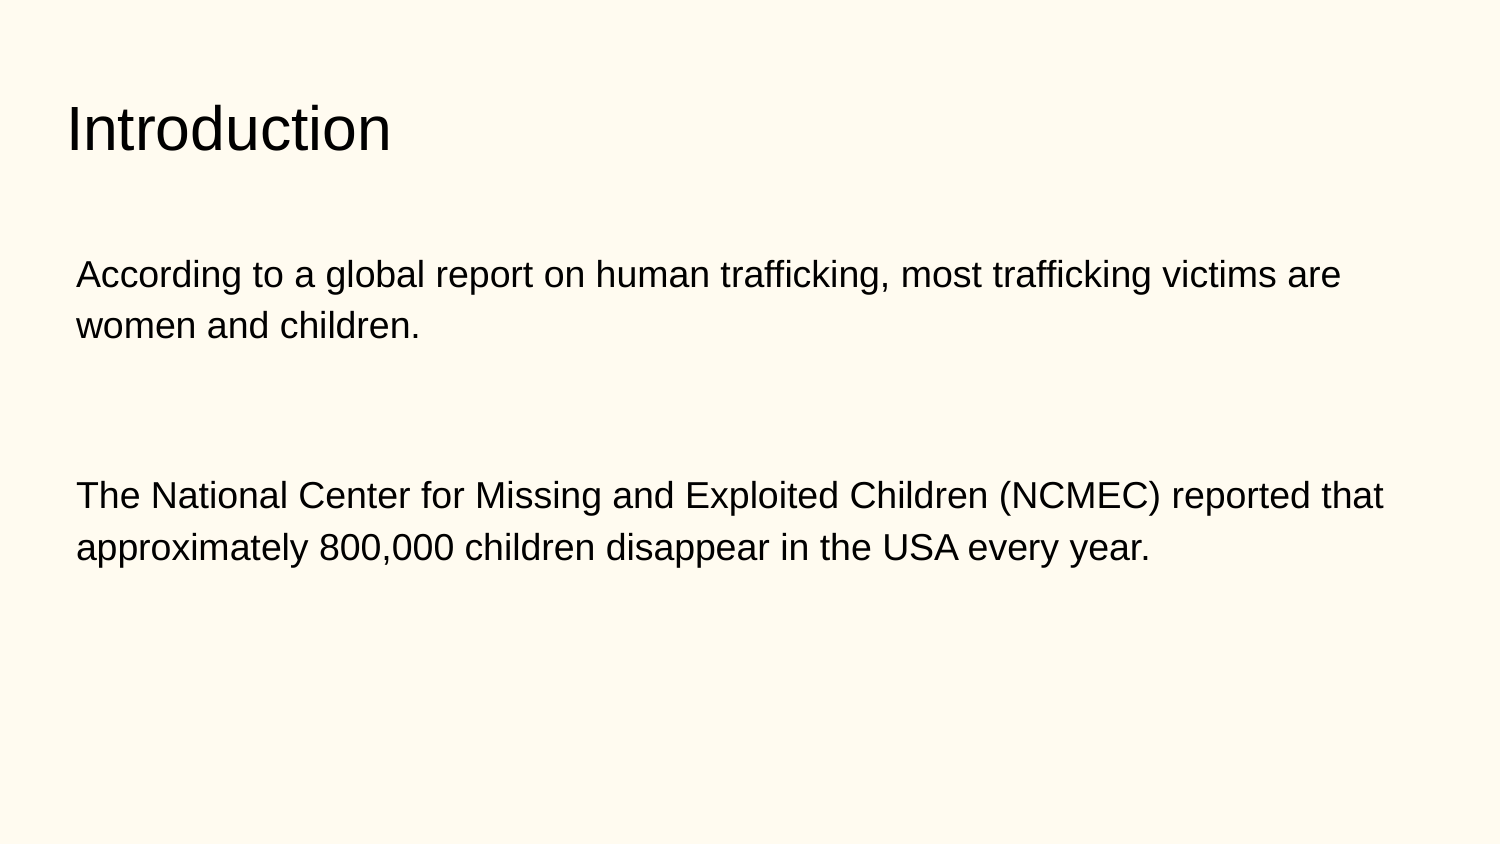

# Introduction
According to a global report on human trafficking, most trafficking victims are women and children.

The National Center for Missing and Exploited Children (NCMEC) reported that approximately 800,000 children disappear in the USA every year.